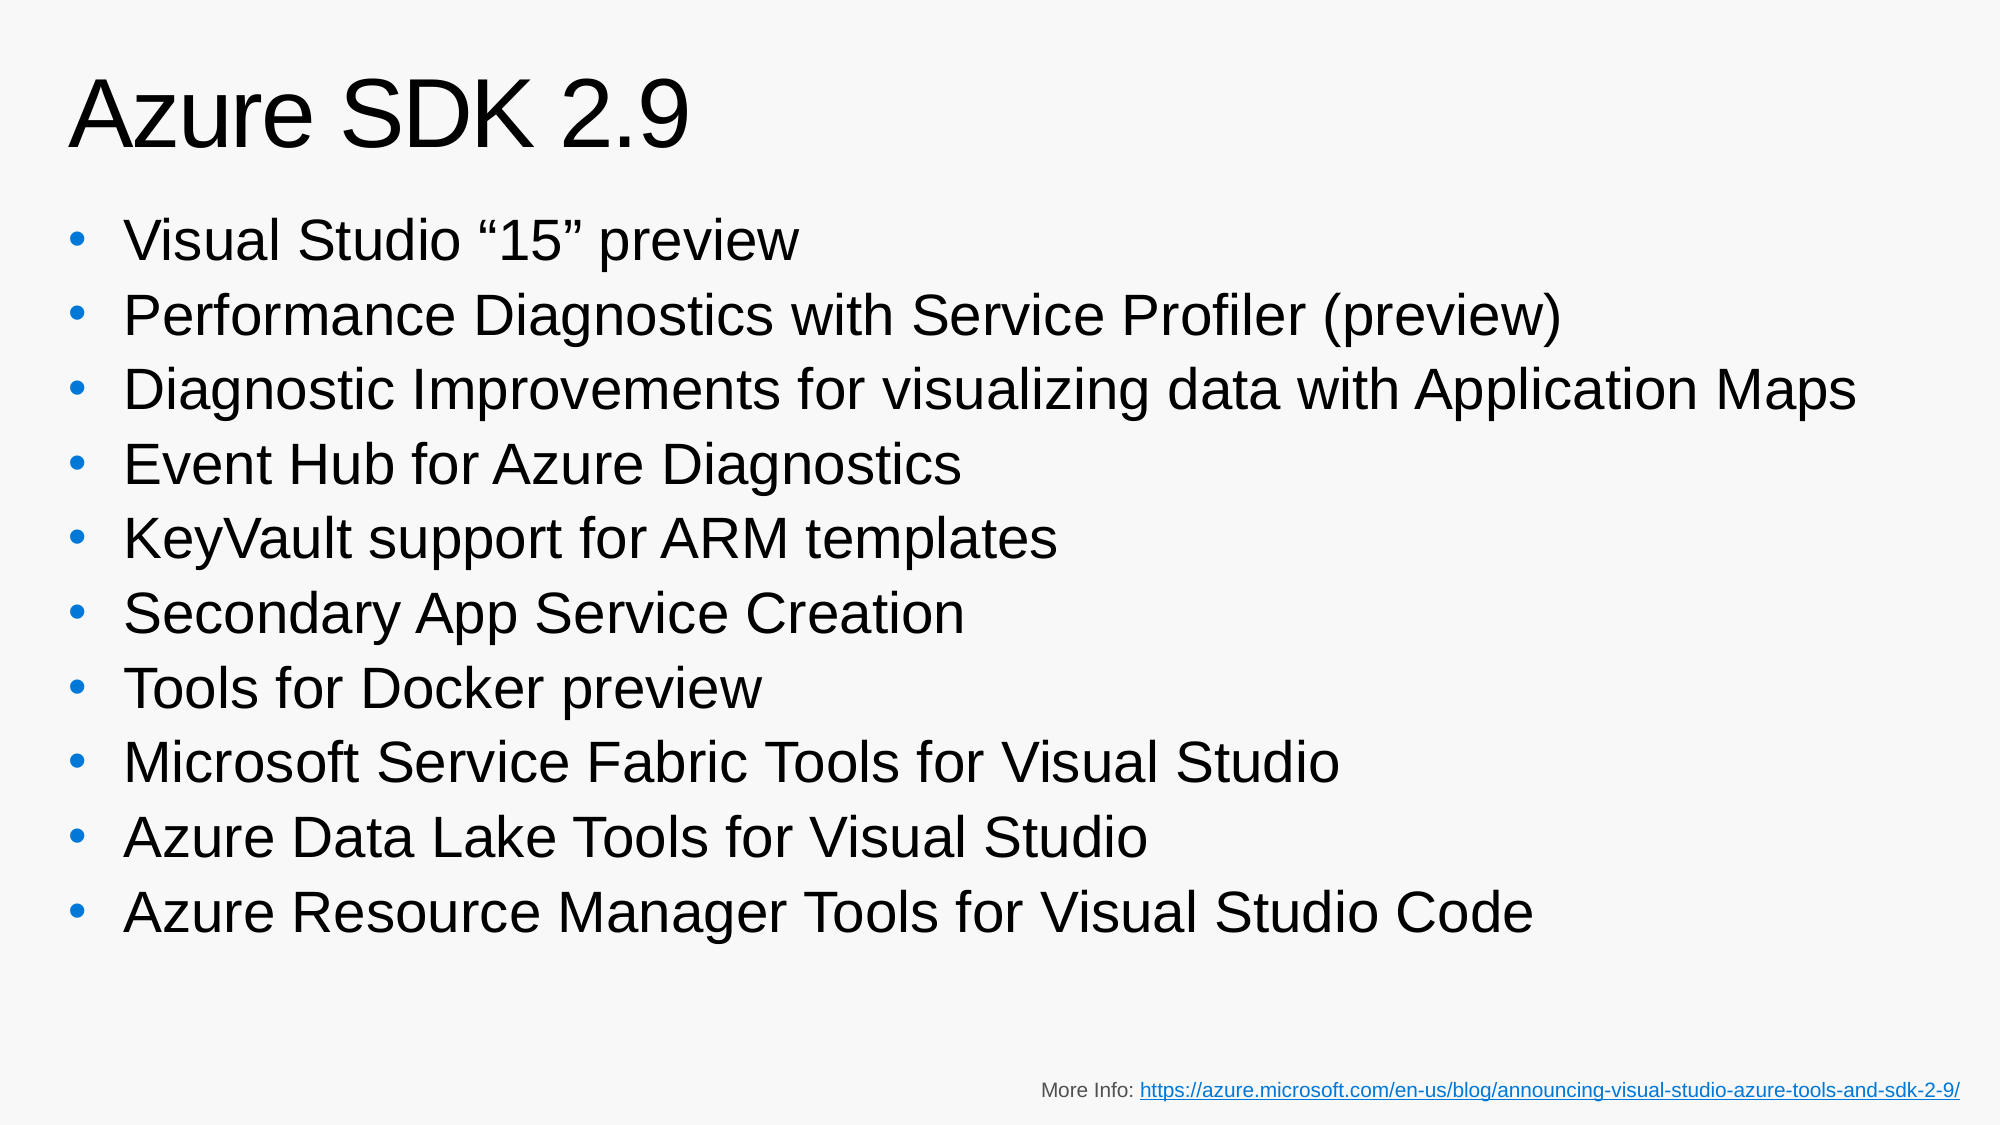

# Azure SDK 2.9
Visual Studio “15” preview
Performance Diagnostics with Service Profiler (preview)
Diagnostic Improvements for visualizing data with Application Maps
Event Hub for Azure Diagnostics
KeyVault support for ARM templates
Secondary App Service Creation
Tools for Docker preview
Microsoft Service Fabric Tools for Visual Studio
Azure Data Lake Tools for Visual Studio
Azure Resource Manager Tools for Visual Studio Code
More Info: https://azure.microsoft.com/en-us/blog/announcing-visual-studio-azure-tools-and-sdk-2-9/